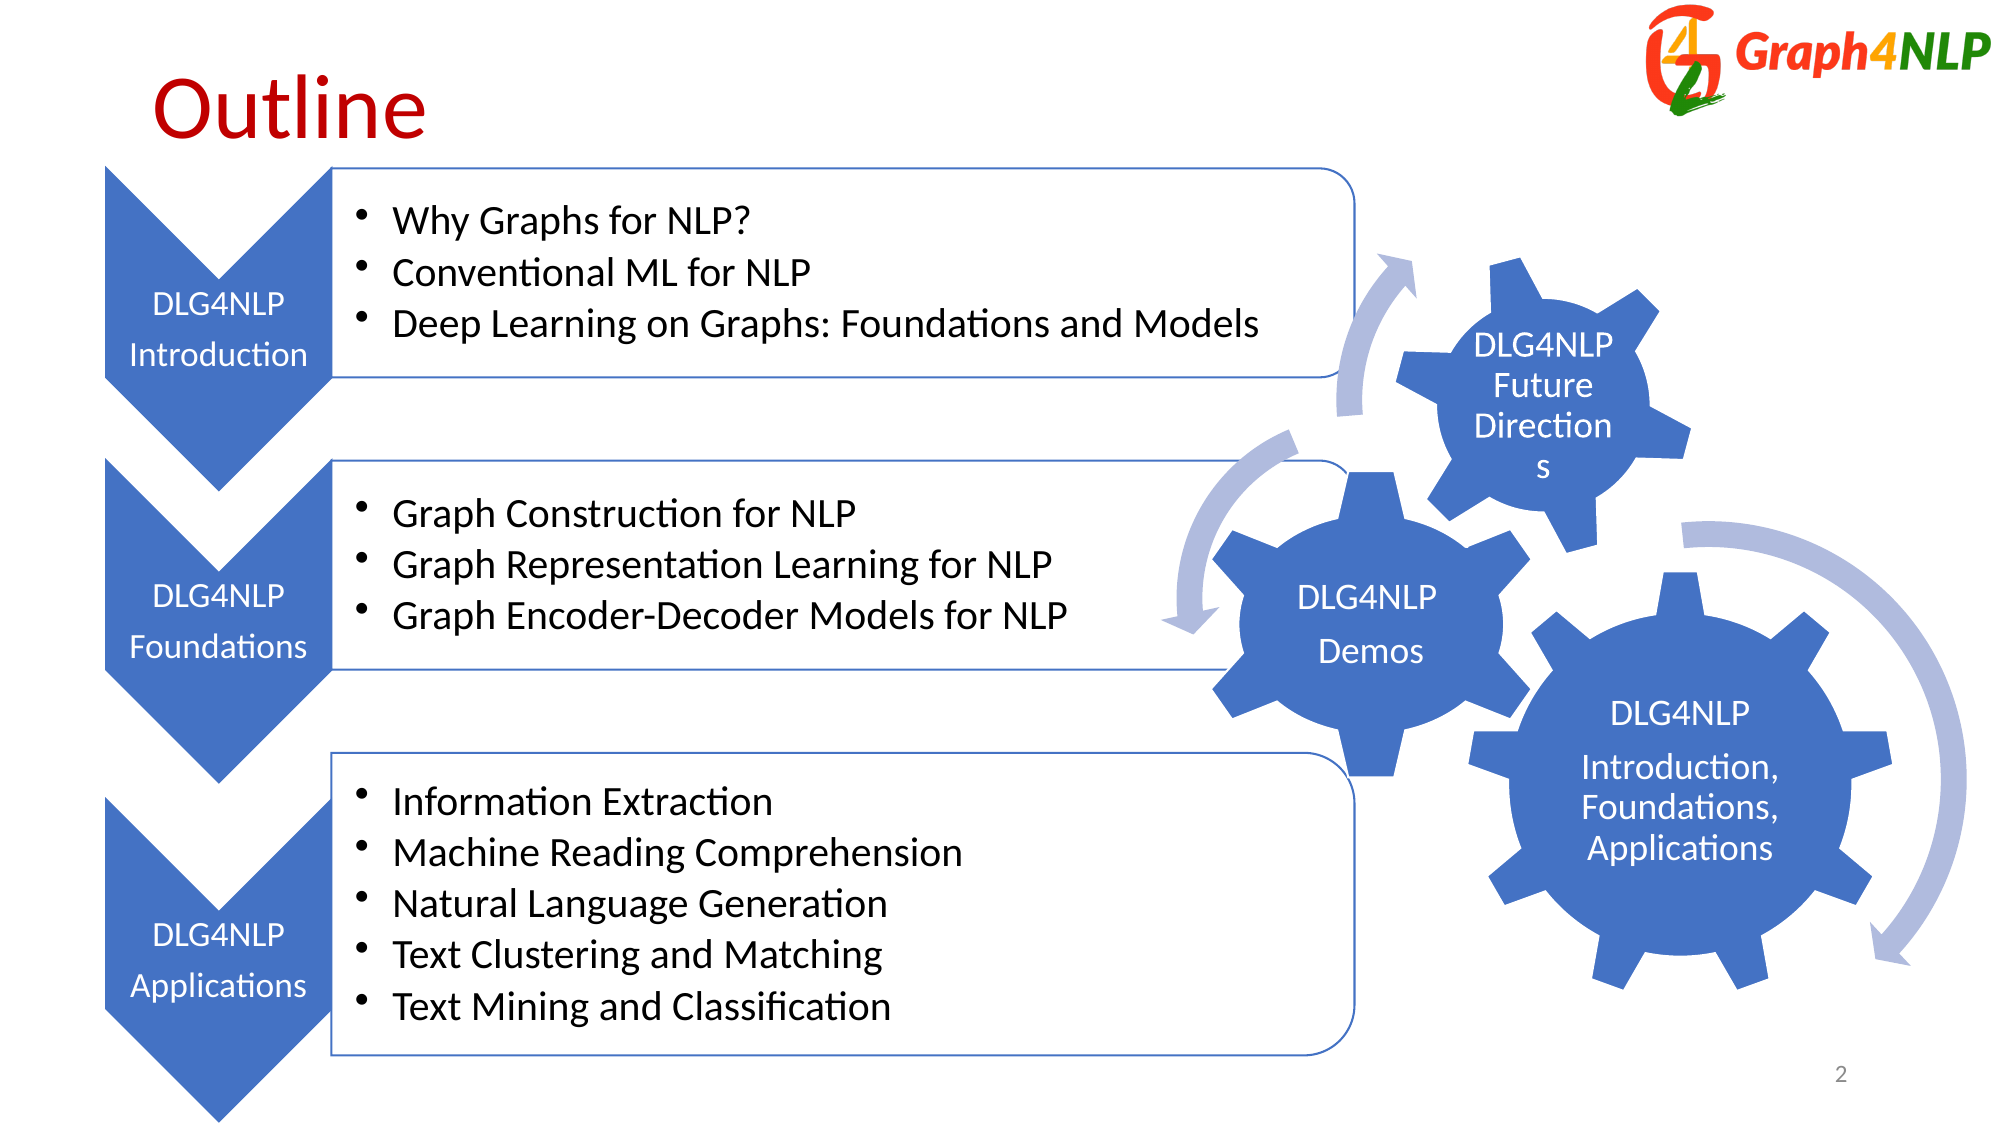

# Outline
DLG4NLP
Introduction
Why Graphs for NLP?
Conventional ML for NLP
Deep Learning on Graphs: Foundations and Models
DLG4NLP
Foundations
Graph Construction for NLP
Graph Representation Learning for NLP
Graph Encoder-Decoder Models for NLP
DLG4NLP
Applications
Information Extraction
Machine Reading Comprehension
Natural Language Generation
Text Clustering and Matching
Text Mining and Classification
DLG4NLP
Introduction, Foundations, Applications
DLG4NLP
Demos
DLG4NLP Future Directions
2